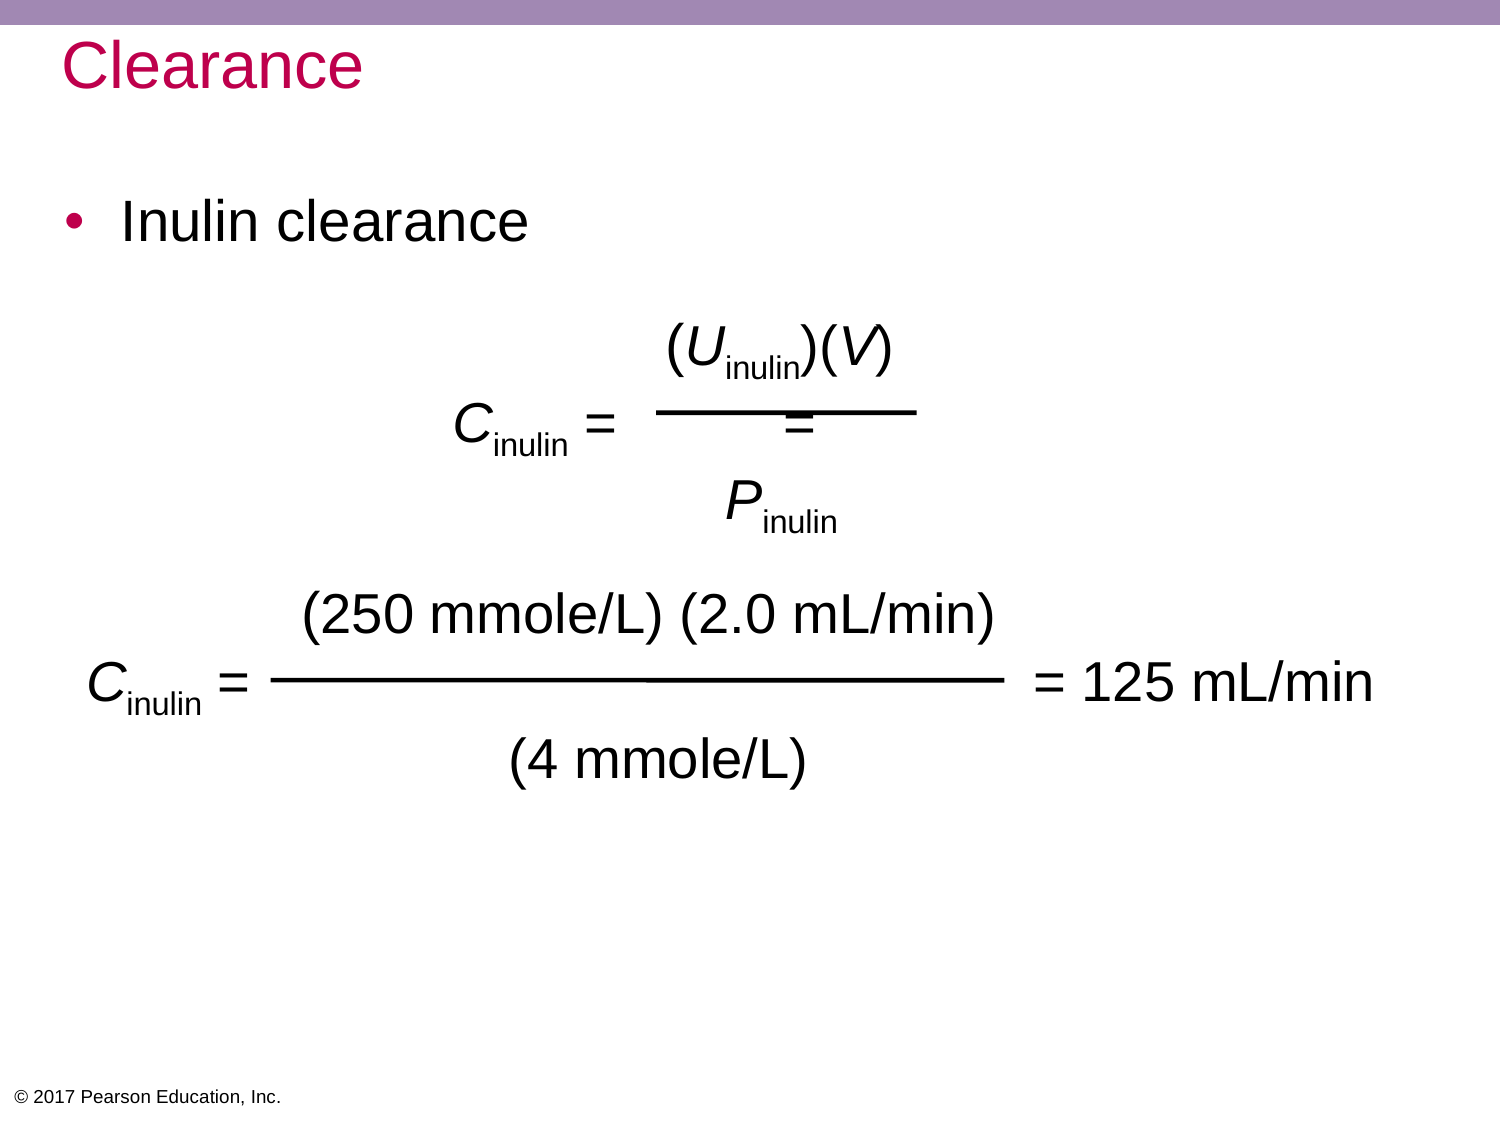

# Clearance
Inulin clearance
	 (Uinulin)(V)
Cinulin =		  =
	Pinulin

  	    (250 mmole/L) (2.0 mL/min)
Cinulin = 					   = 125 mL/min
	(4 mmole/L)